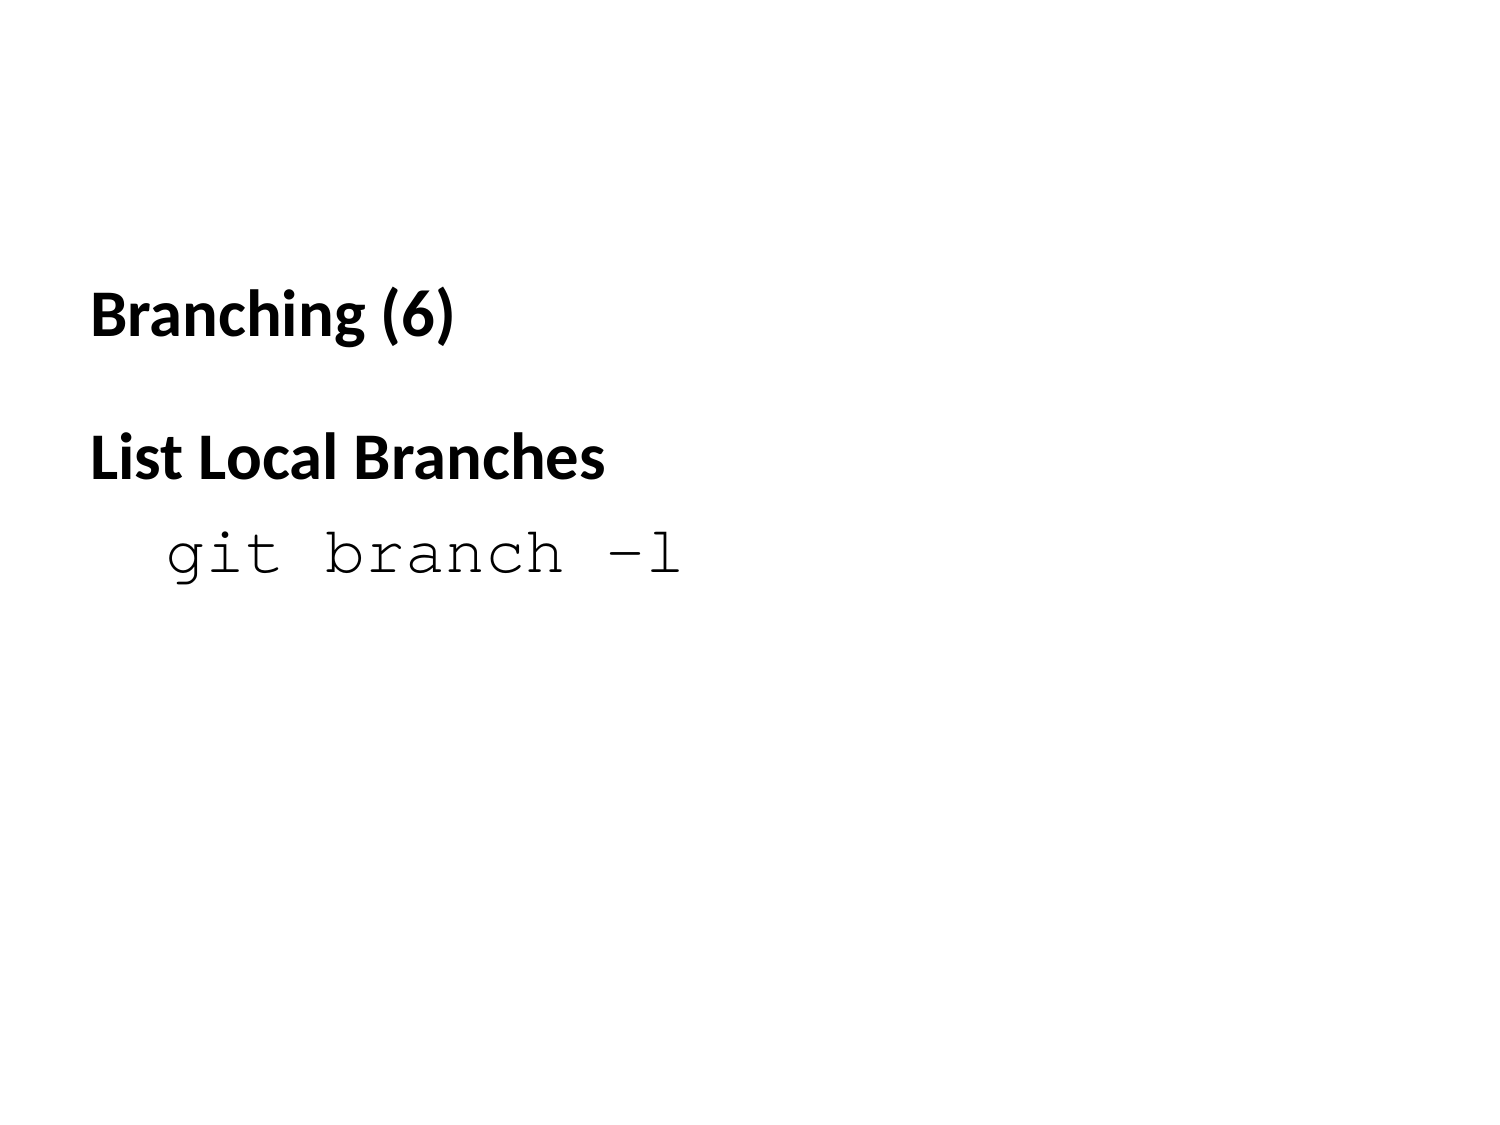

Branching (6)
List Local Branches
git branch -l